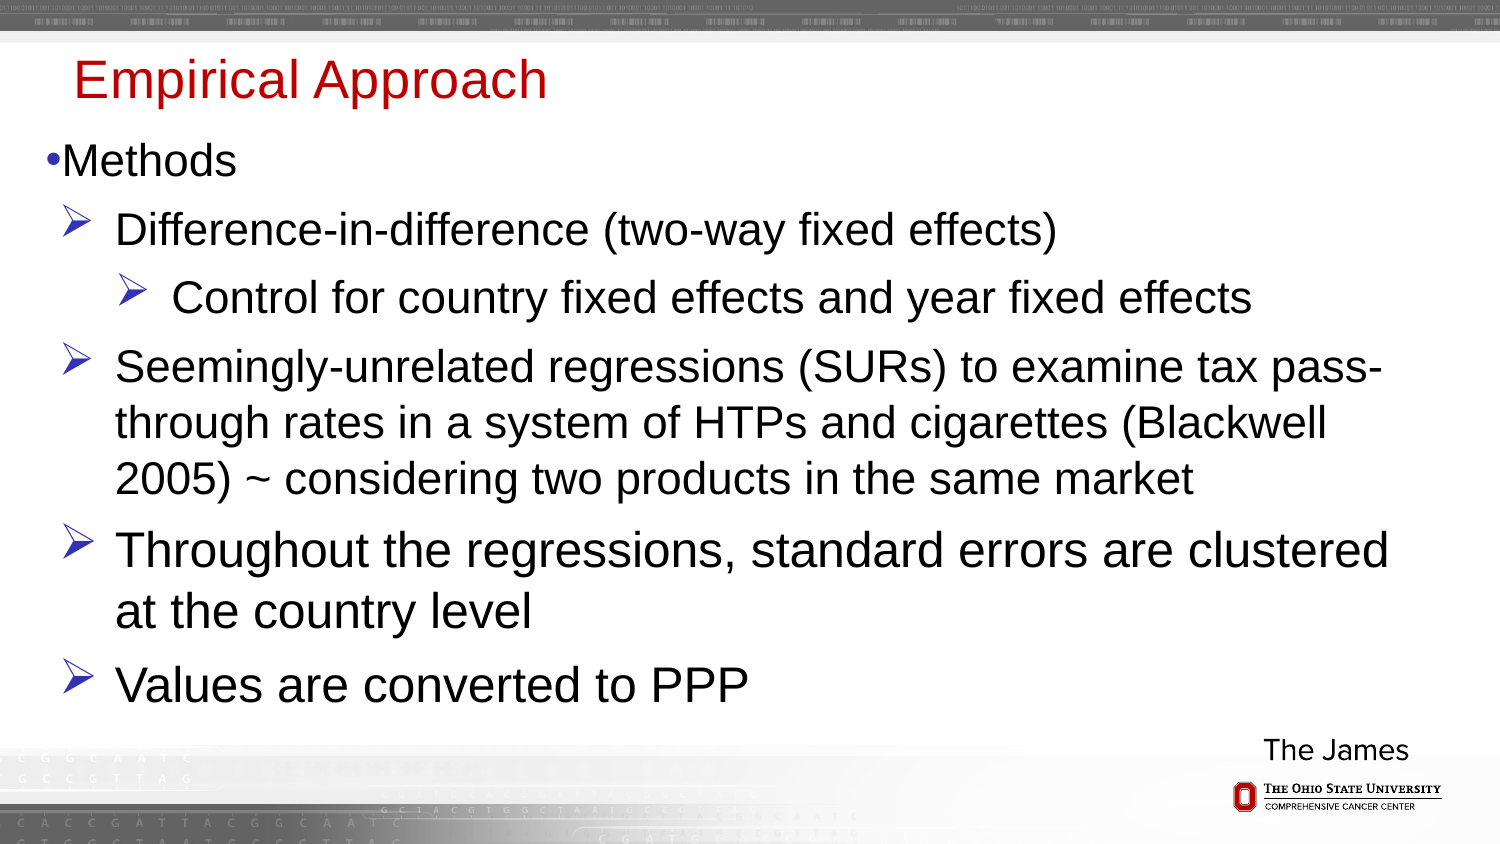

# Empirical Approach
Methods
Difference-in-difference (two-way fixed effects)
Control for country fixed effects and year fixed effects
Seemingly-unrelated regressions (SURs) to examine tax pass-through rates in a system of HTPs and cigarettes (Blackwell 2005) ~ considering two products in the same market
Throughout the regressions, standard errors are clustered at the country level
Values are converted to PPP